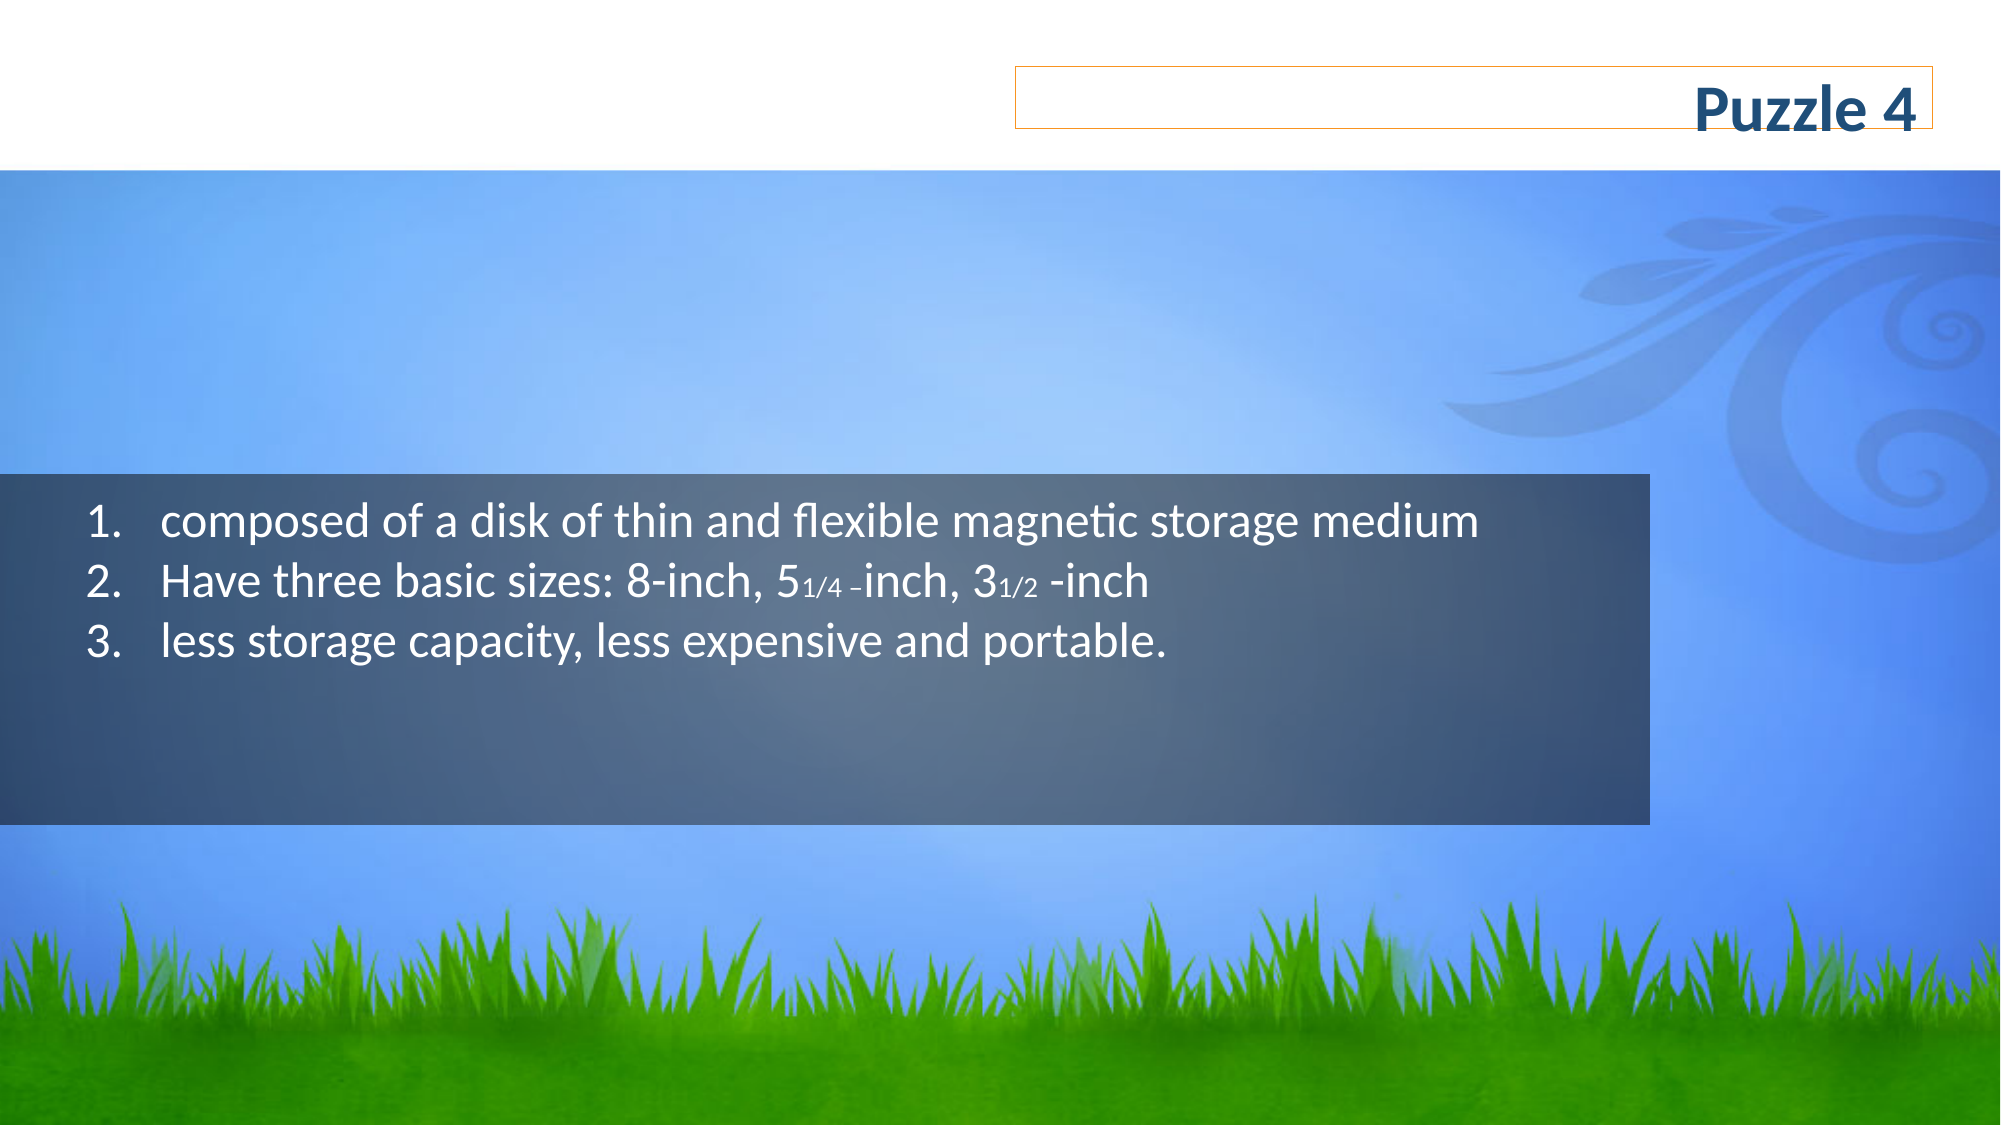

Puzzle 4
composed of a disk of thin and flexible magnetic storage medium
Have three basic sizes: 8-inch, 51/4 –inch, 31/2 -inch
less storage capacity, less expensive and portable.